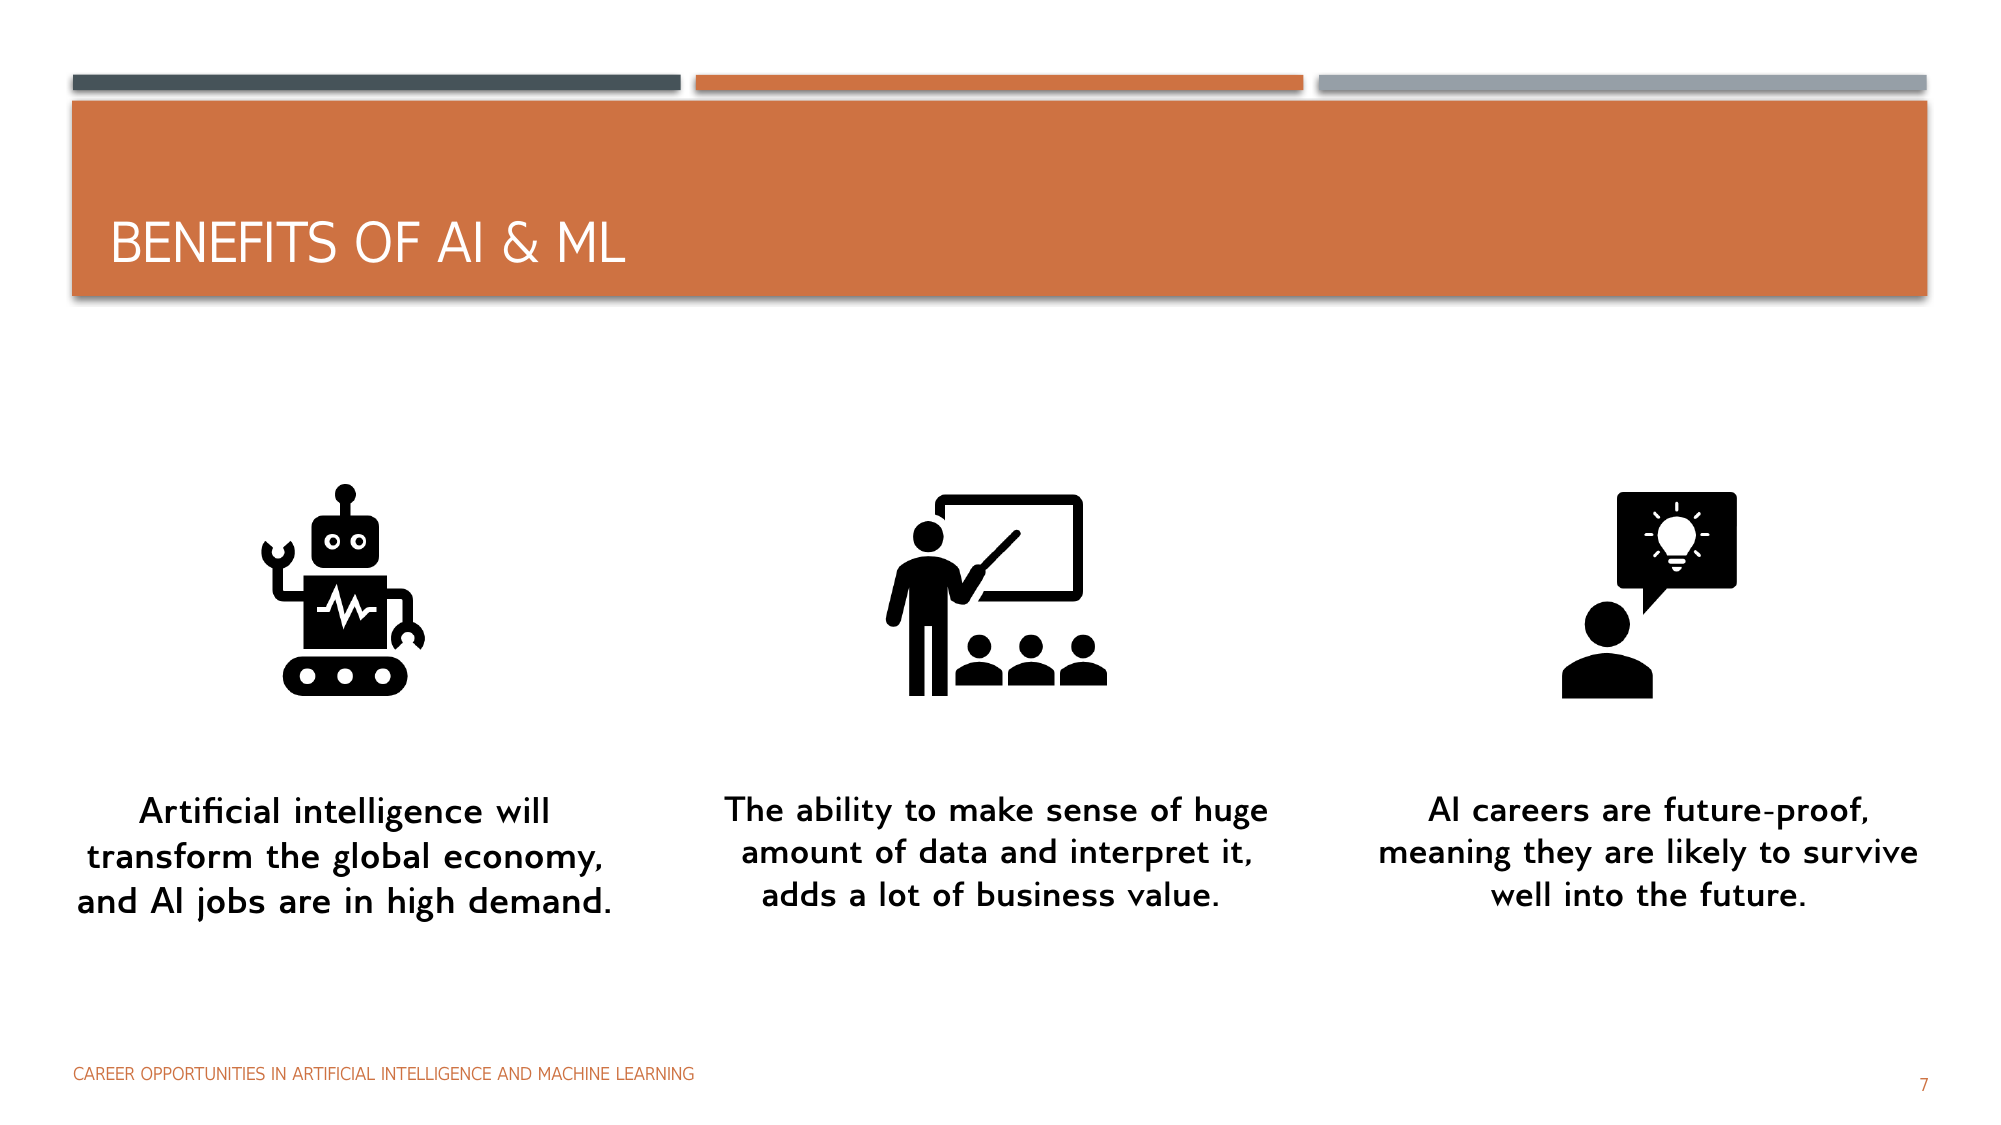

# Benefits of AI & ML
Artificial intelligence will transform the global economy, and AI jobs are in high demand.
The ability to make sense of huge amount of data and interpret it, adds a lot of business value.
AI careers are future-proof, meaning they are likely to survive well into the future.
CAREER OPPORTUNITIES IN ARTIFICIAL INTELLIGENCE AND MACHINE LEARNING

7